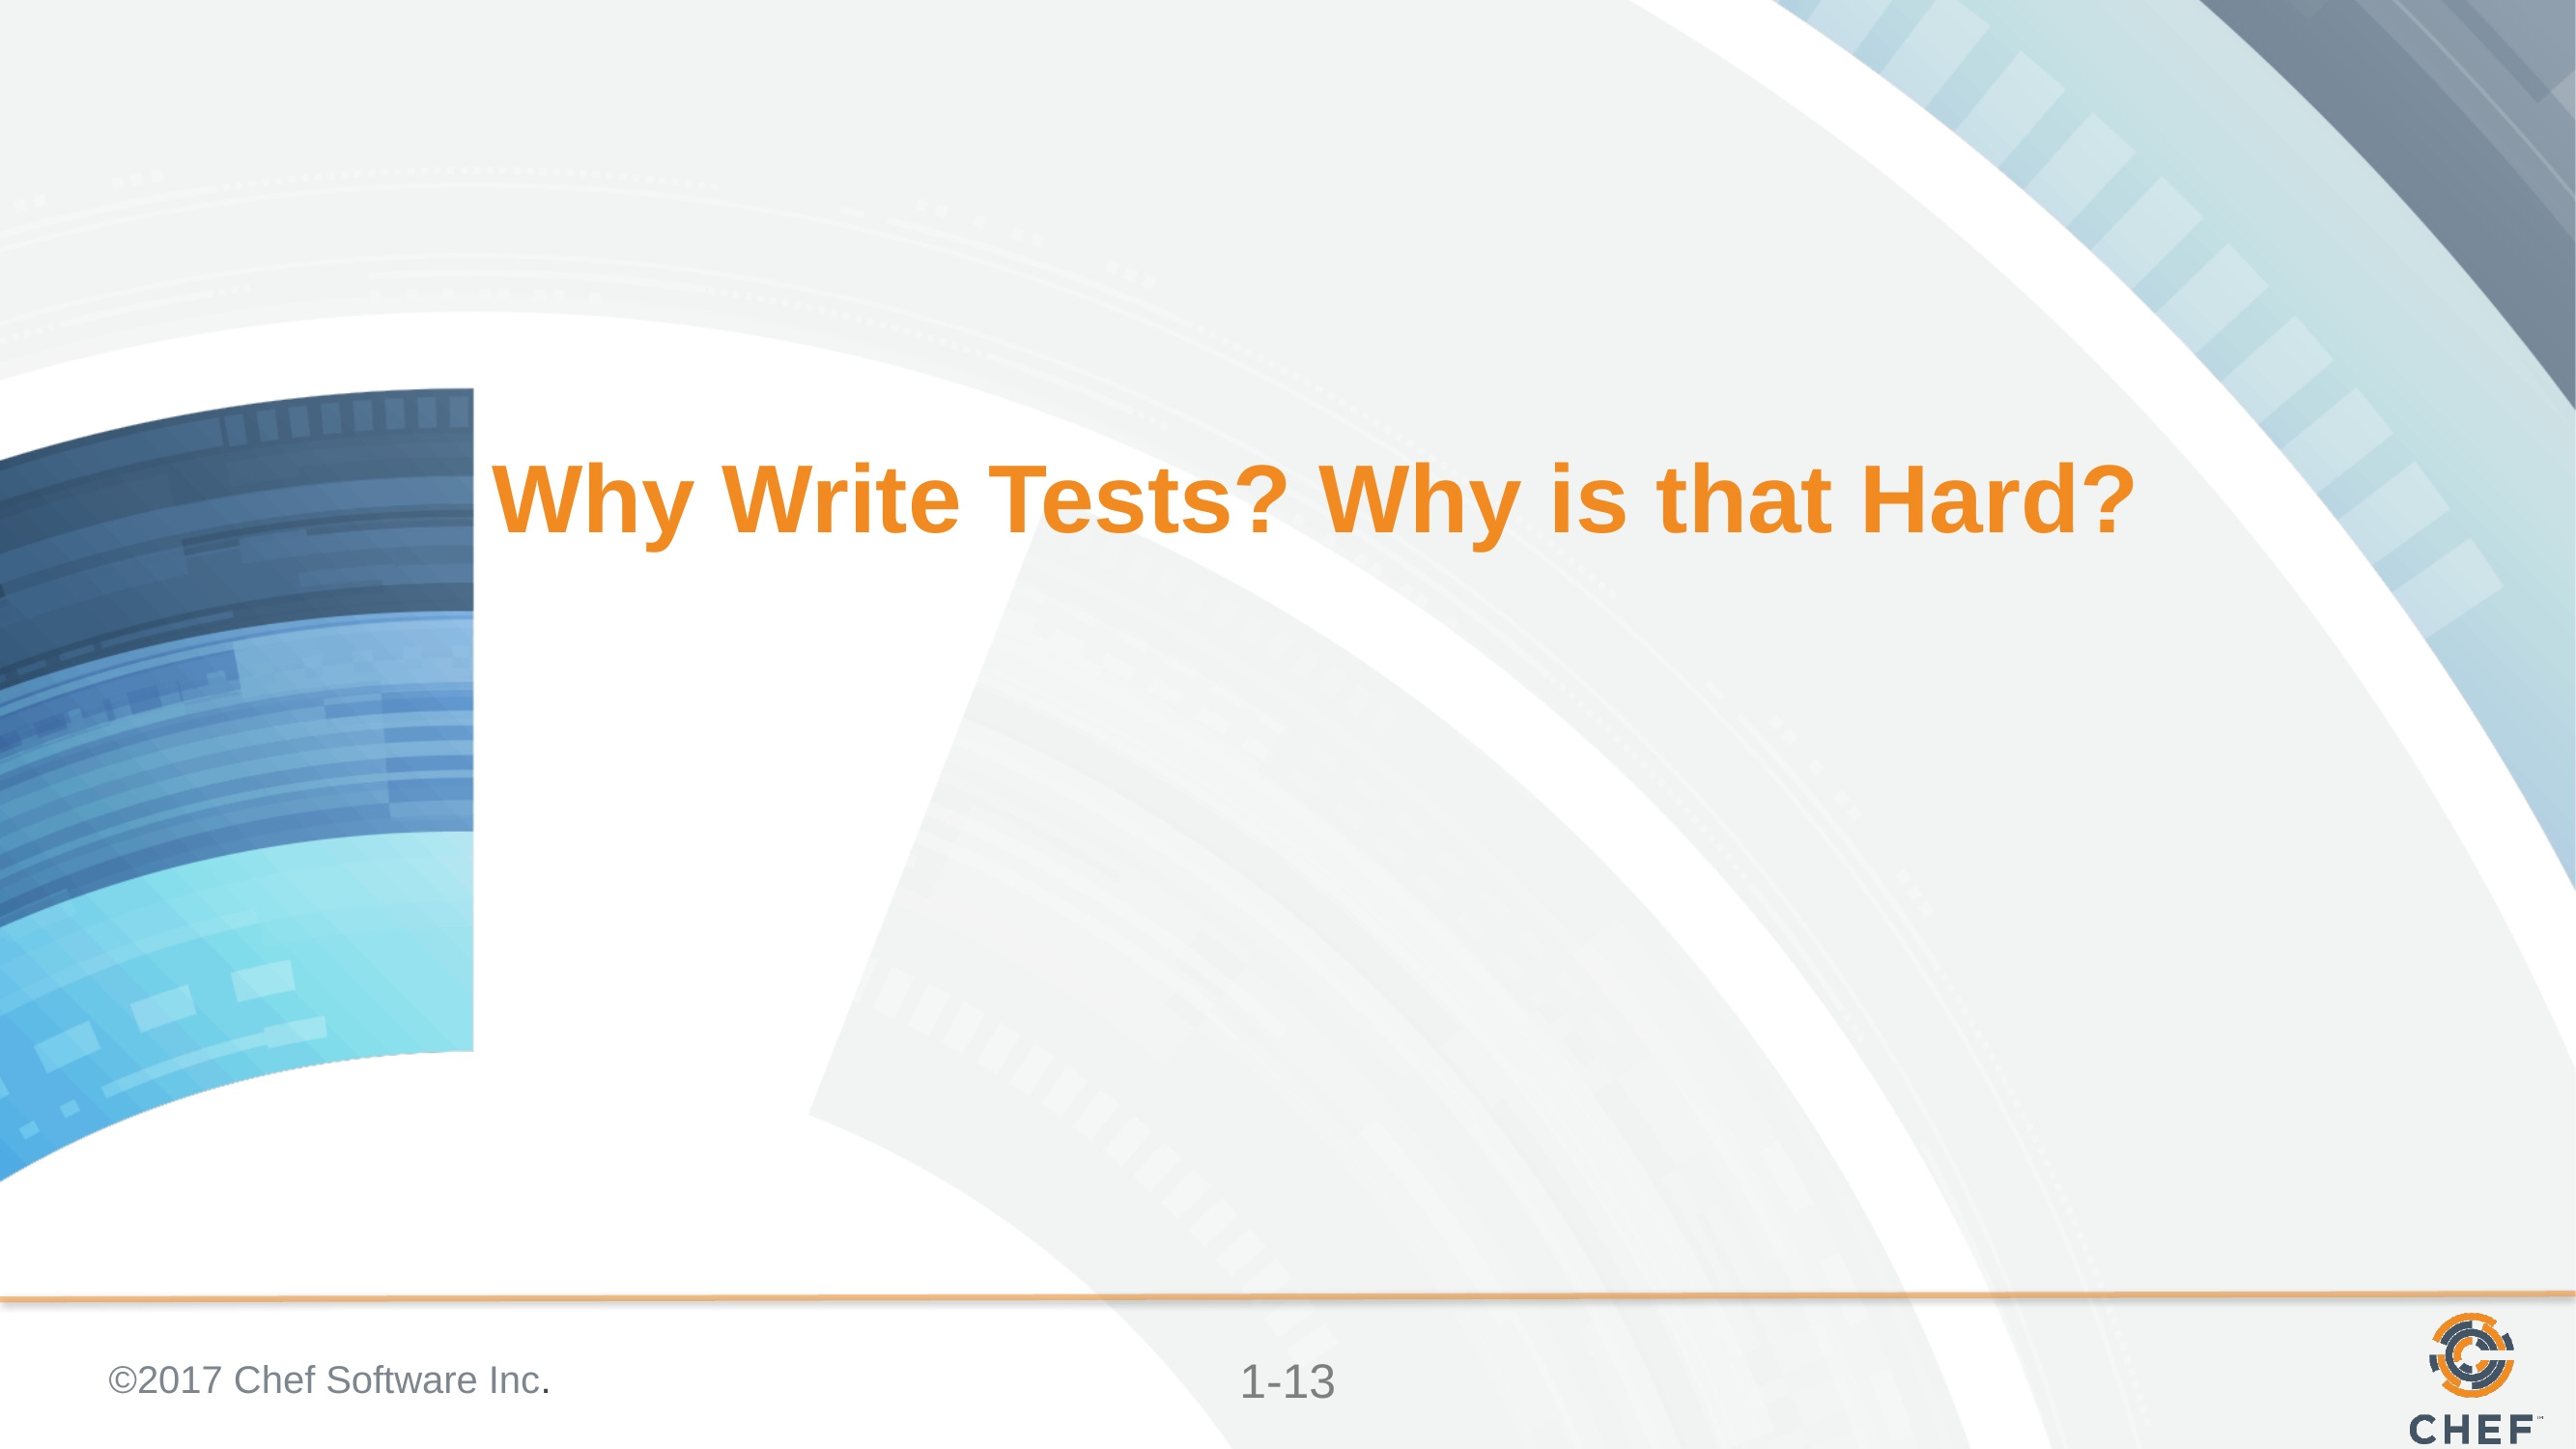

# Why Write Tests? Why is that Hard?